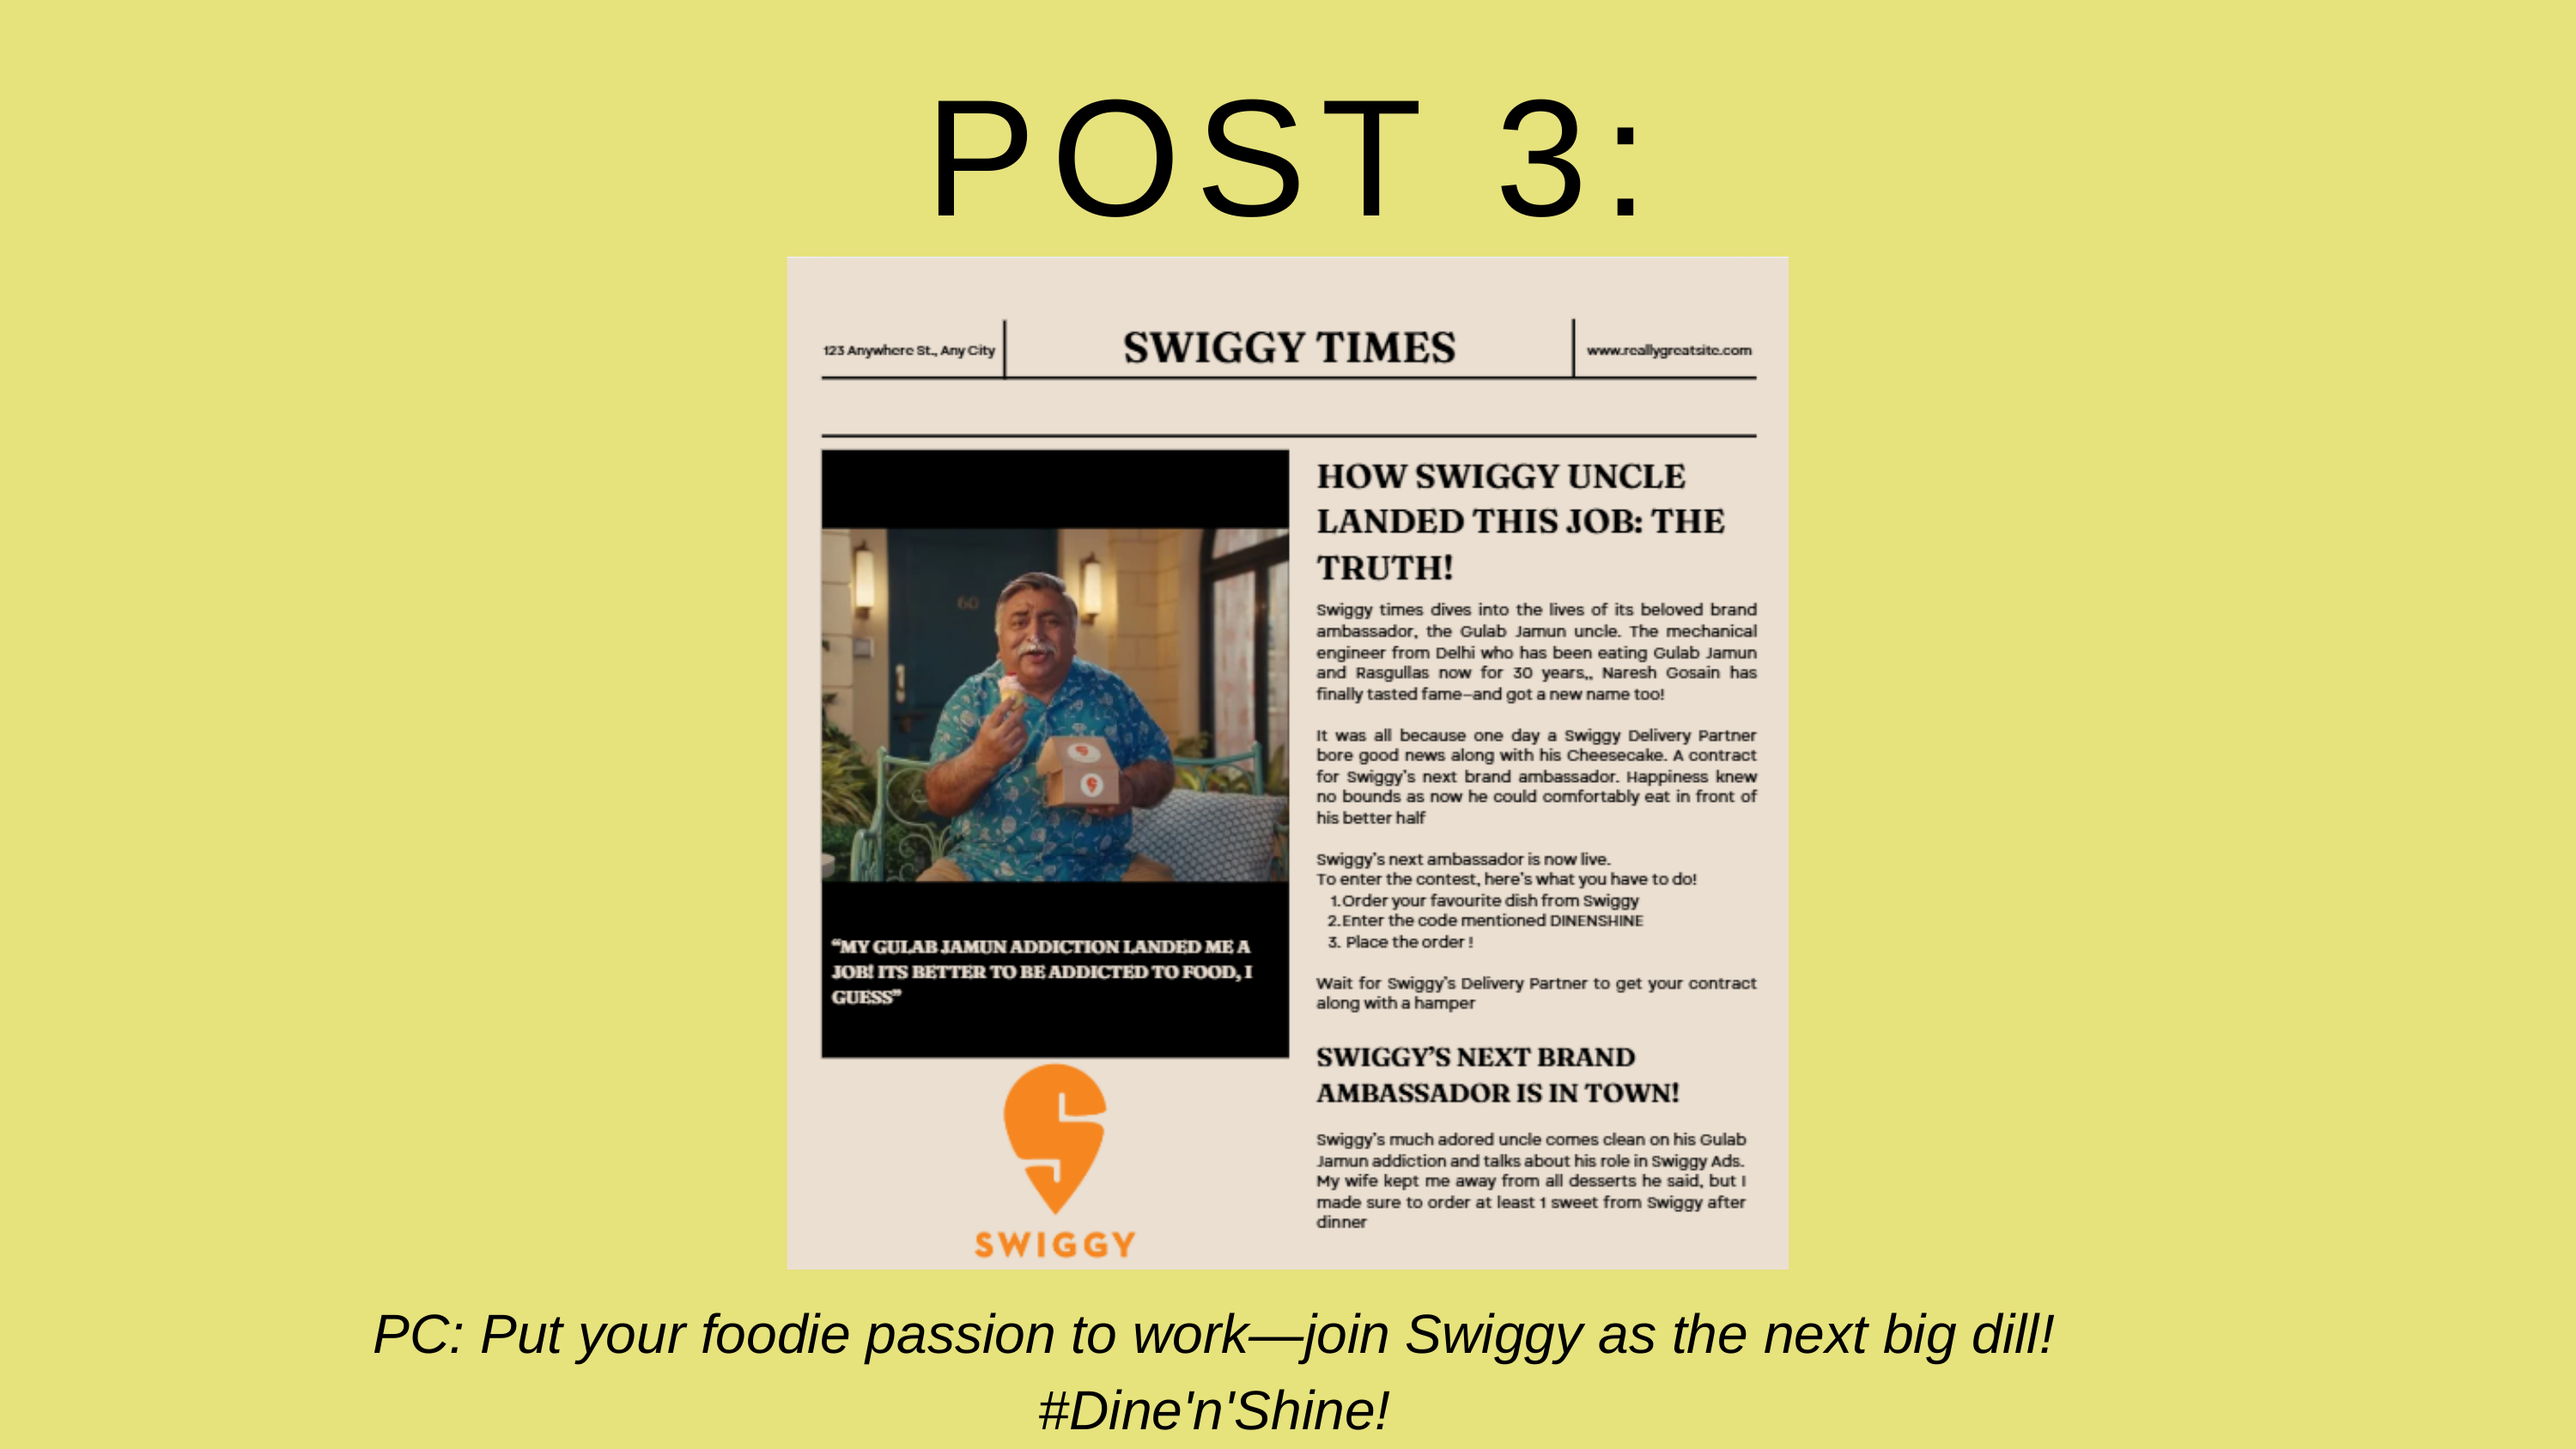

POST 3:

PC: Put your foodie passion to work—join Swiggy as the next big dill!
#Dine'n'Shine!